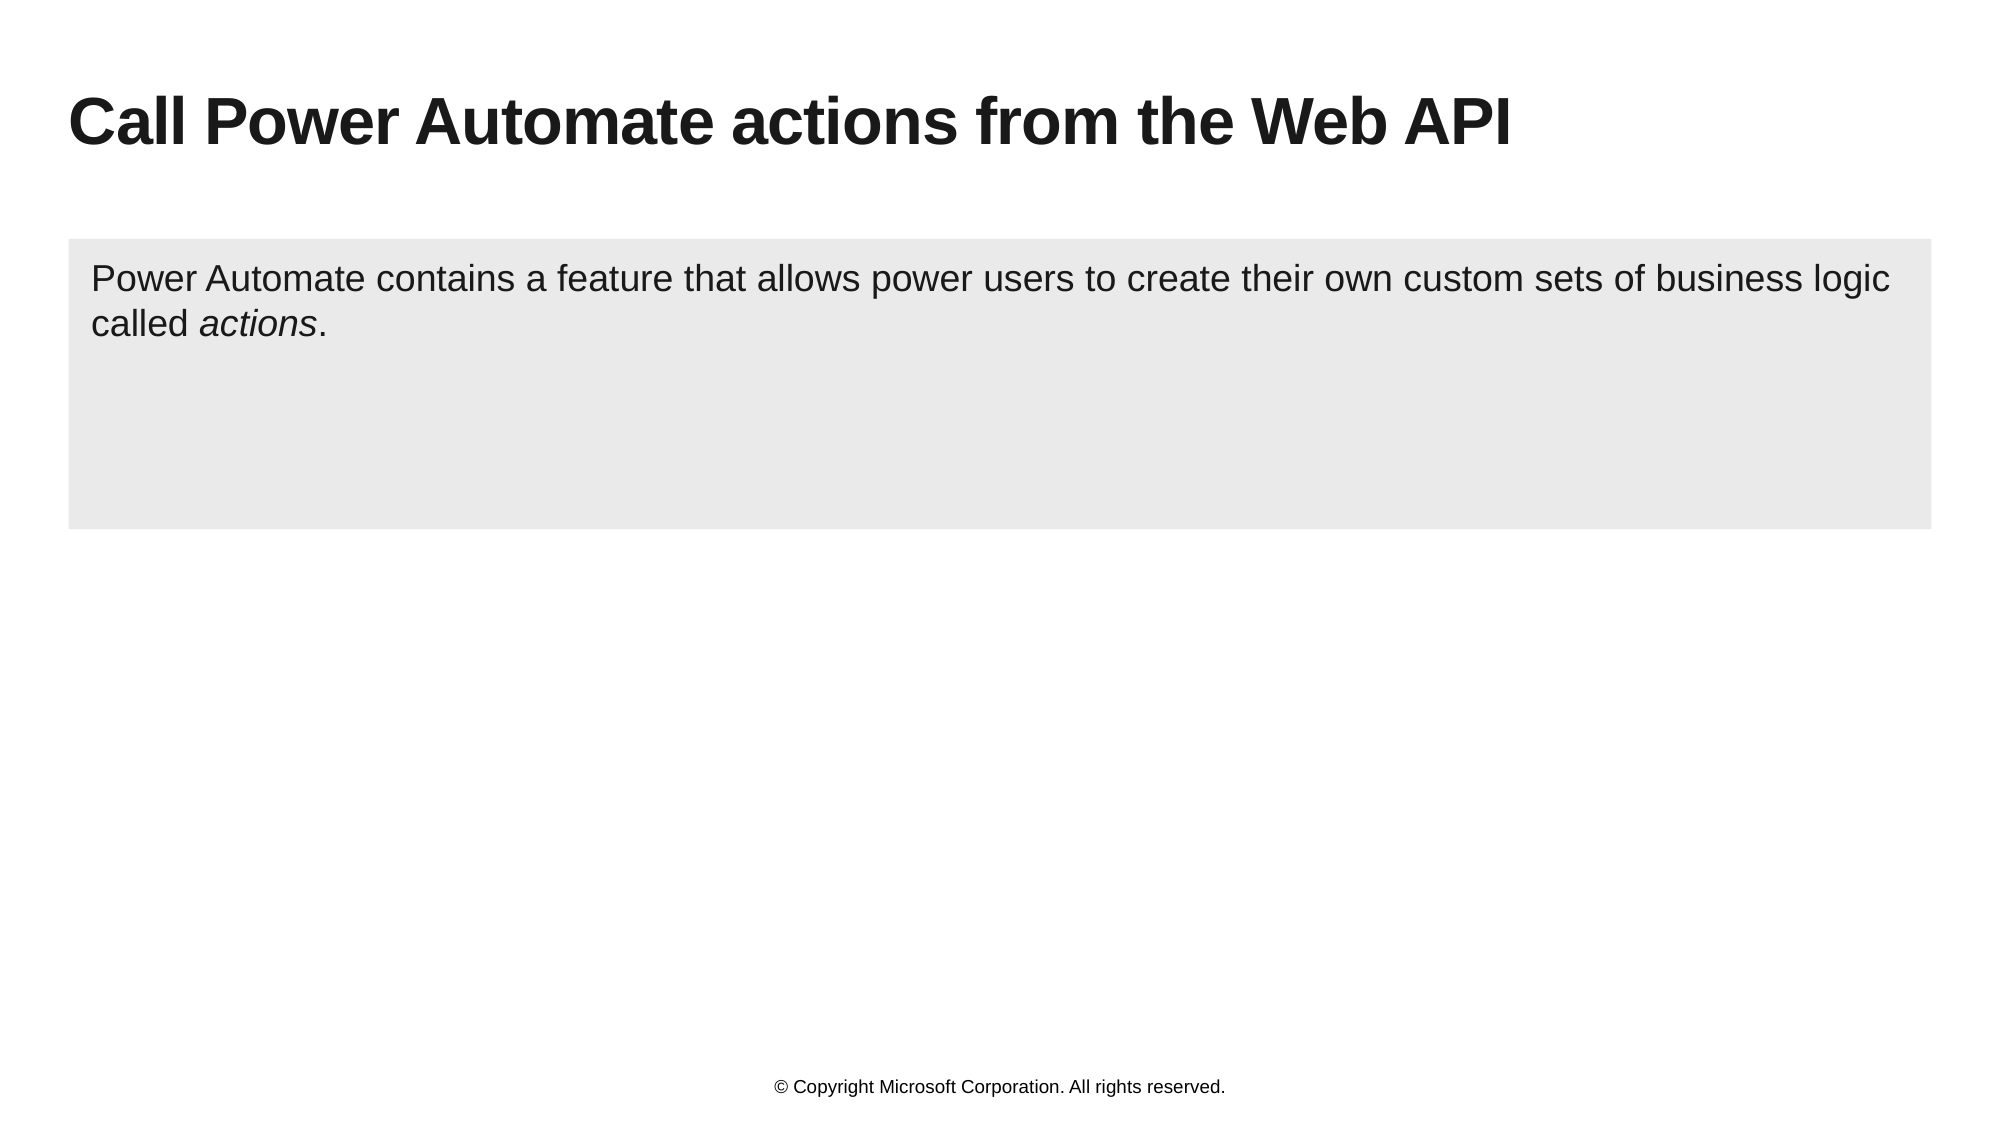

# Call Power Automate actions from the Web API
Power Automate contains a feature that allows power users to create their own custom sets of business logic called actions.